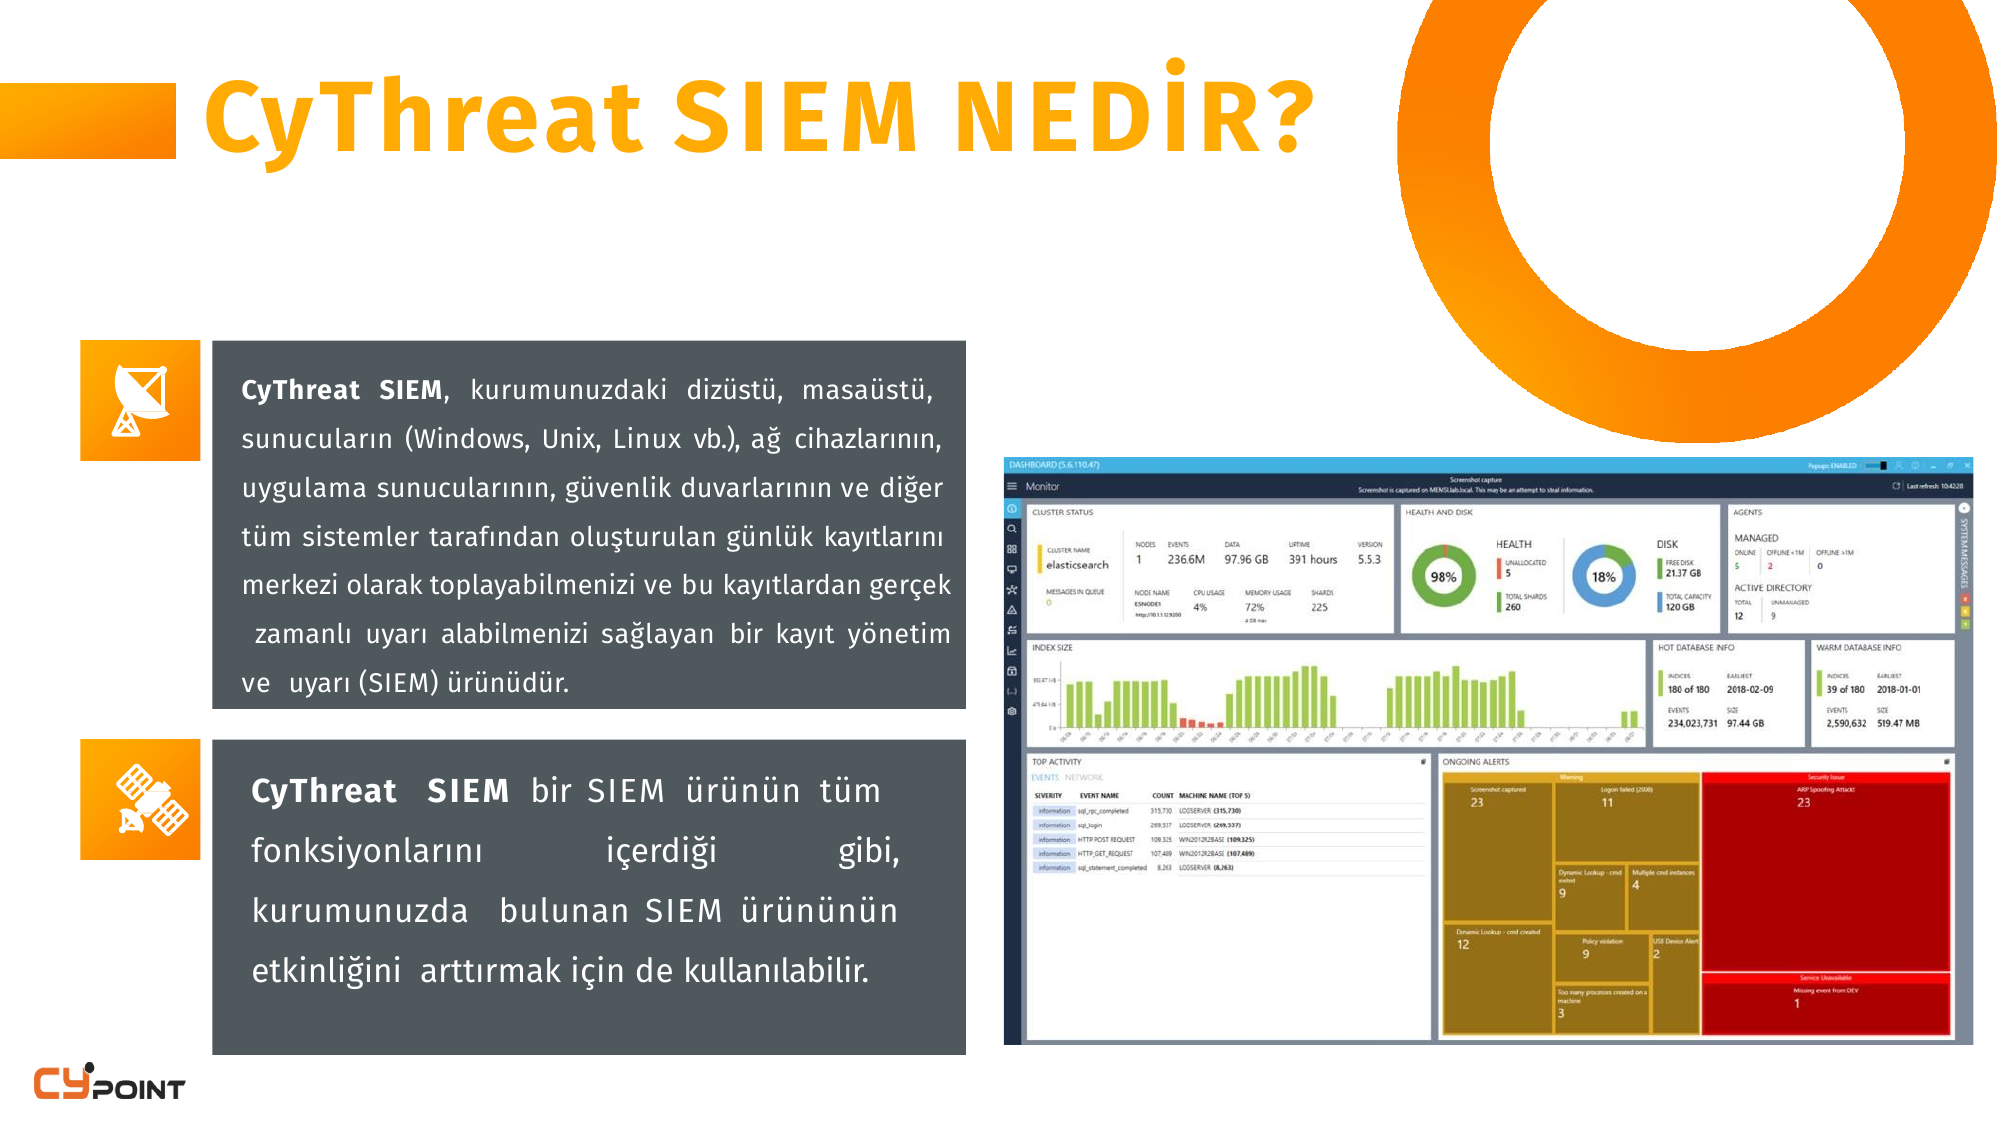

# CyThreat SIEM NEDİR?

CyThreat SIEM, kurumunuzdaki dizüstü, masaüstü,  sunucuların (Windows, Unix, Linux vb.), ağ cihazlarının,  uygulama sunucularının, güvenlik duvarlarının ve diğer  tüm sistemler tarafından oluşturulan günlük kayıtlarını  merkezi olarak toplayabilmenizi ve bu kayıtlardan gerçek  zamanlı uyarı alabilmenizi sağlayan bir kayıt yönetim ve  uyarı (SIEM) ürünüdür.

CyThreat SIEM bir SIEM ürünün tüm  fonksiyonlarını içerdiği gibi, kurumunuzda  bulunan SIEM ürününün etkinliğini  arttırmak için de kullanılabilir.